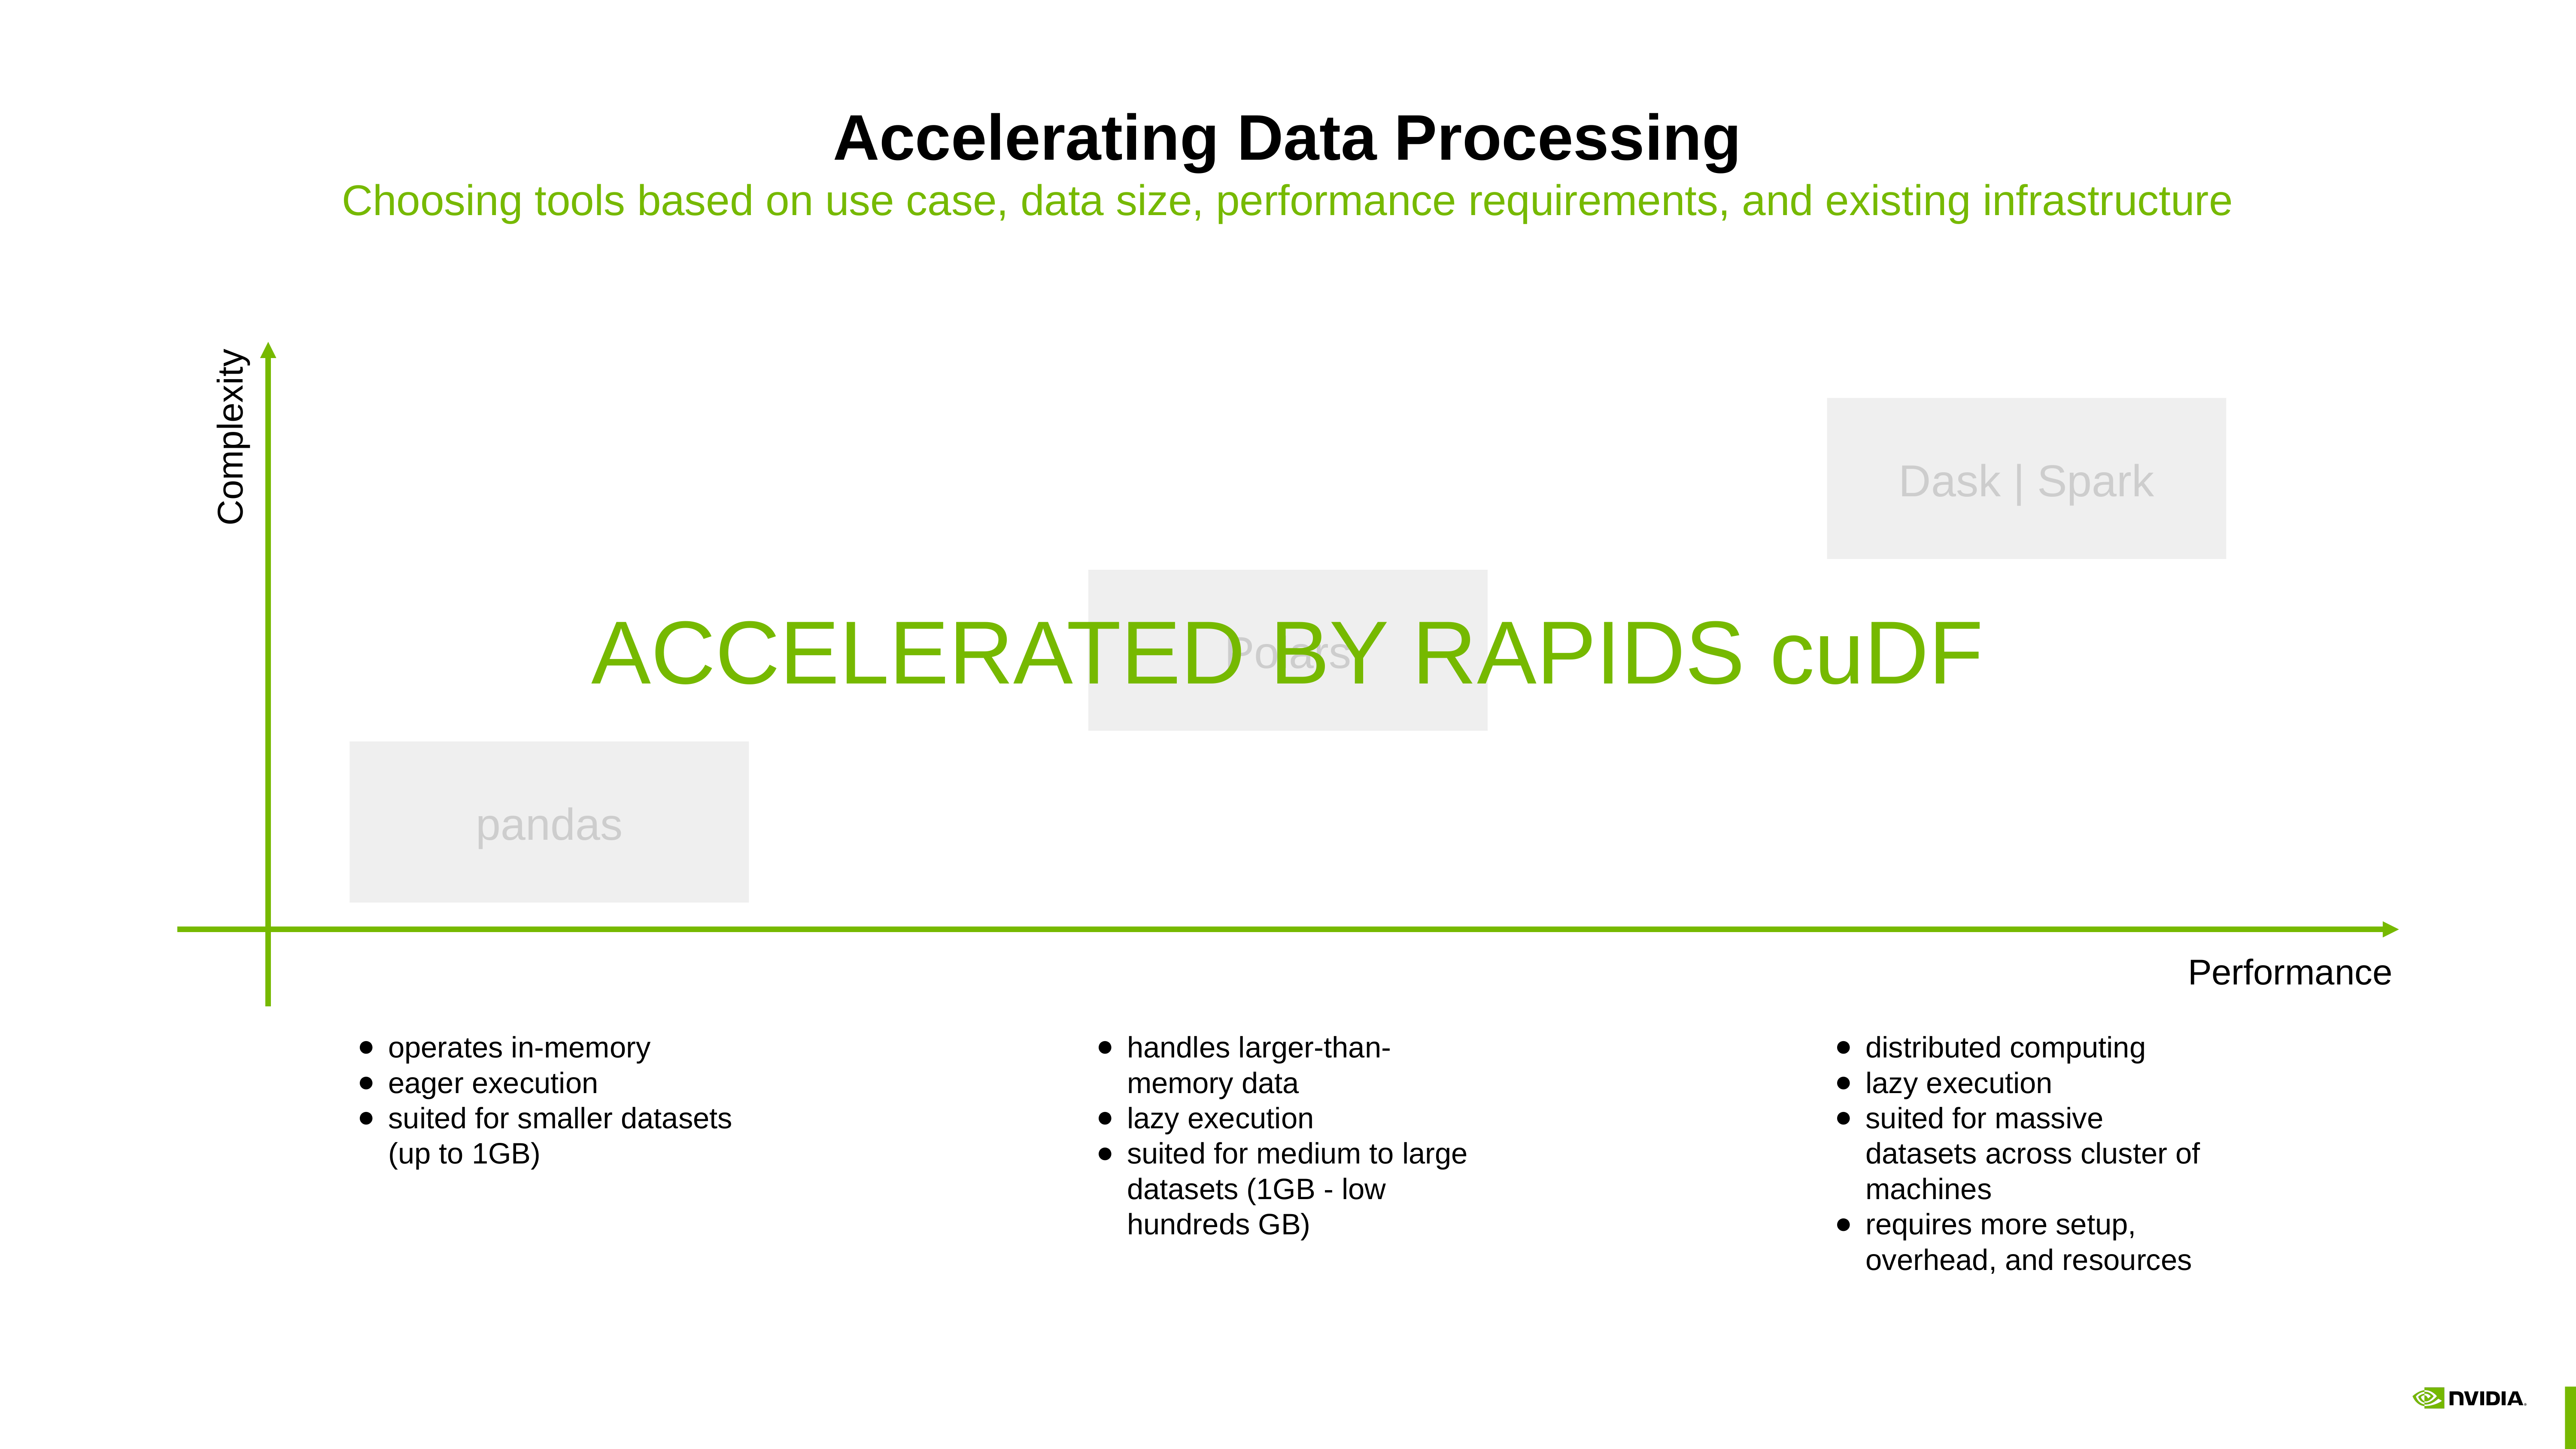

# Accelerating Data Processing
Choosing tools based on use case, data size, performance requirements, and existing infrastructure
Dask | Spark
Complexity
ACCELERATED BY RAPIDS cuDF
Polars
pandas
Performance
operates in-memory
eager execution
suited for smaller datasets (up to 1GB)
handles larger-than-memory data
lazy execution
suited for medium to large datasets (1GB - low hundreds GB)
distributed computing
lazy execution
suited for massive datasets across cluster of machines
requires more setup, overhead, and resources